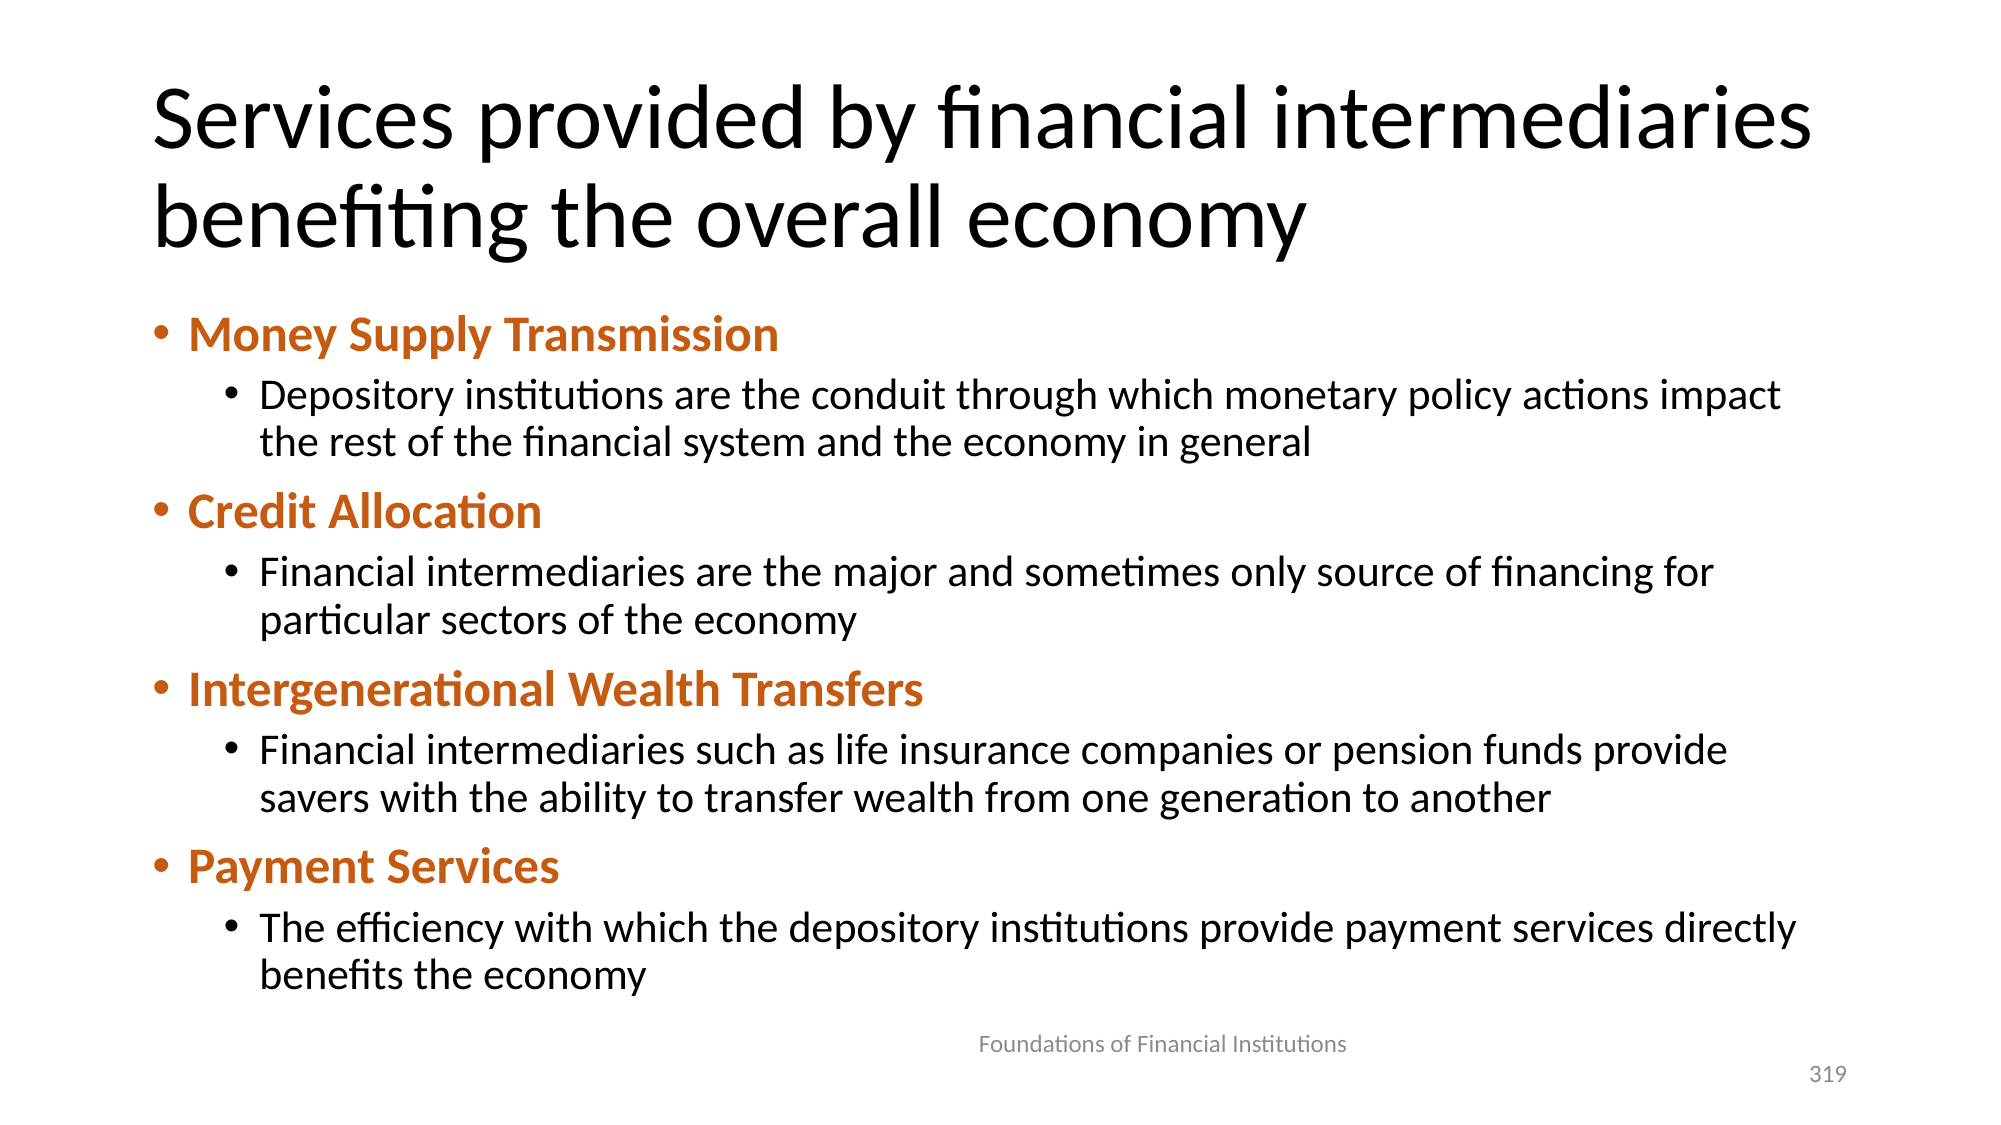

# Services provided by financial intermediaries benefiting the overall economy
Money Supply Transmission
Depository institutions are the conduit through which monetary policy actions impact the rest of the financial system and the economy in general
Credit Allocation
Financial intermediaries are the major and sometimes only source of financing for particular sectors of the economy
Intergenerational Wealth Transfers
Financial intermediaries such as life insurance companies or pension funds provide savers with the ability to transfer wealth from one generation to another
Payment Services
The efficiency with which the depository institutions provide payment services directly benefits the economy
Foundations of Financial Institutions
319